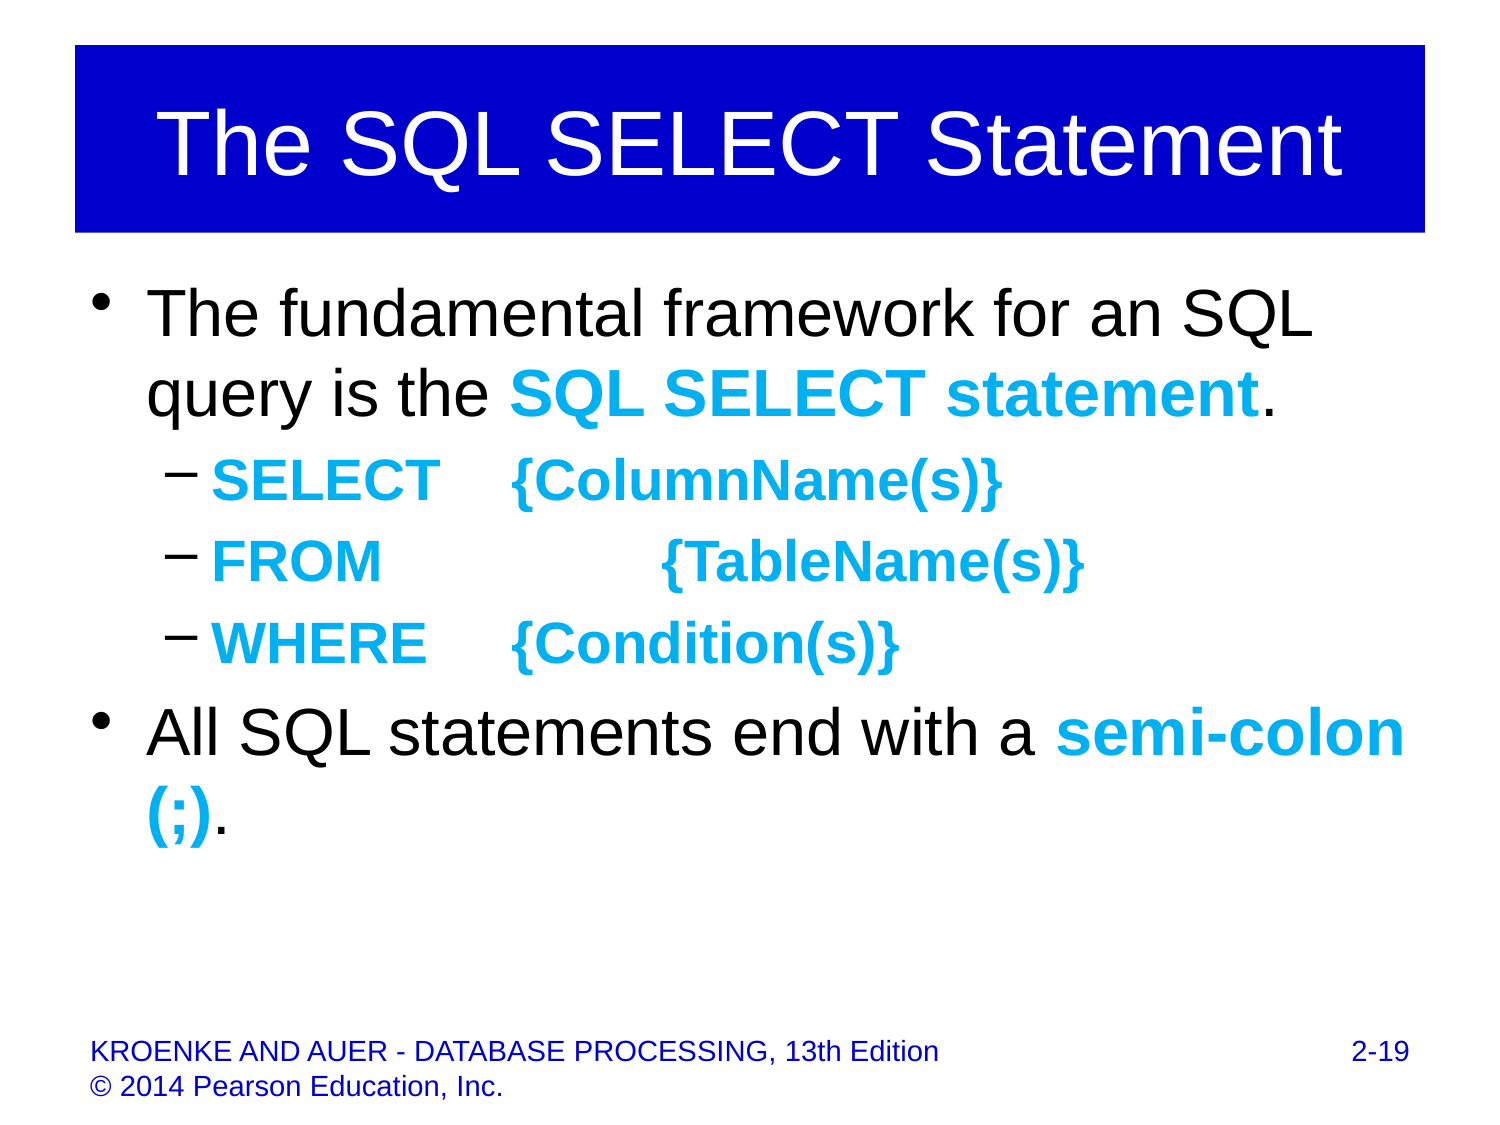

# The SQL SELECT Statement
The fundamental framework for an SQL query is the SQL SELECT statement.
SELECT	{ColumnName(s)}
FROM		{TableName(s)}
WHERE	{Condition(s)}
All SQL statements end with a semi-colon (;).
2-19

KROENKE AND AUER - DATABASE PROCESSING, 13th Edition  © 2014 Pearson Education, Inc.